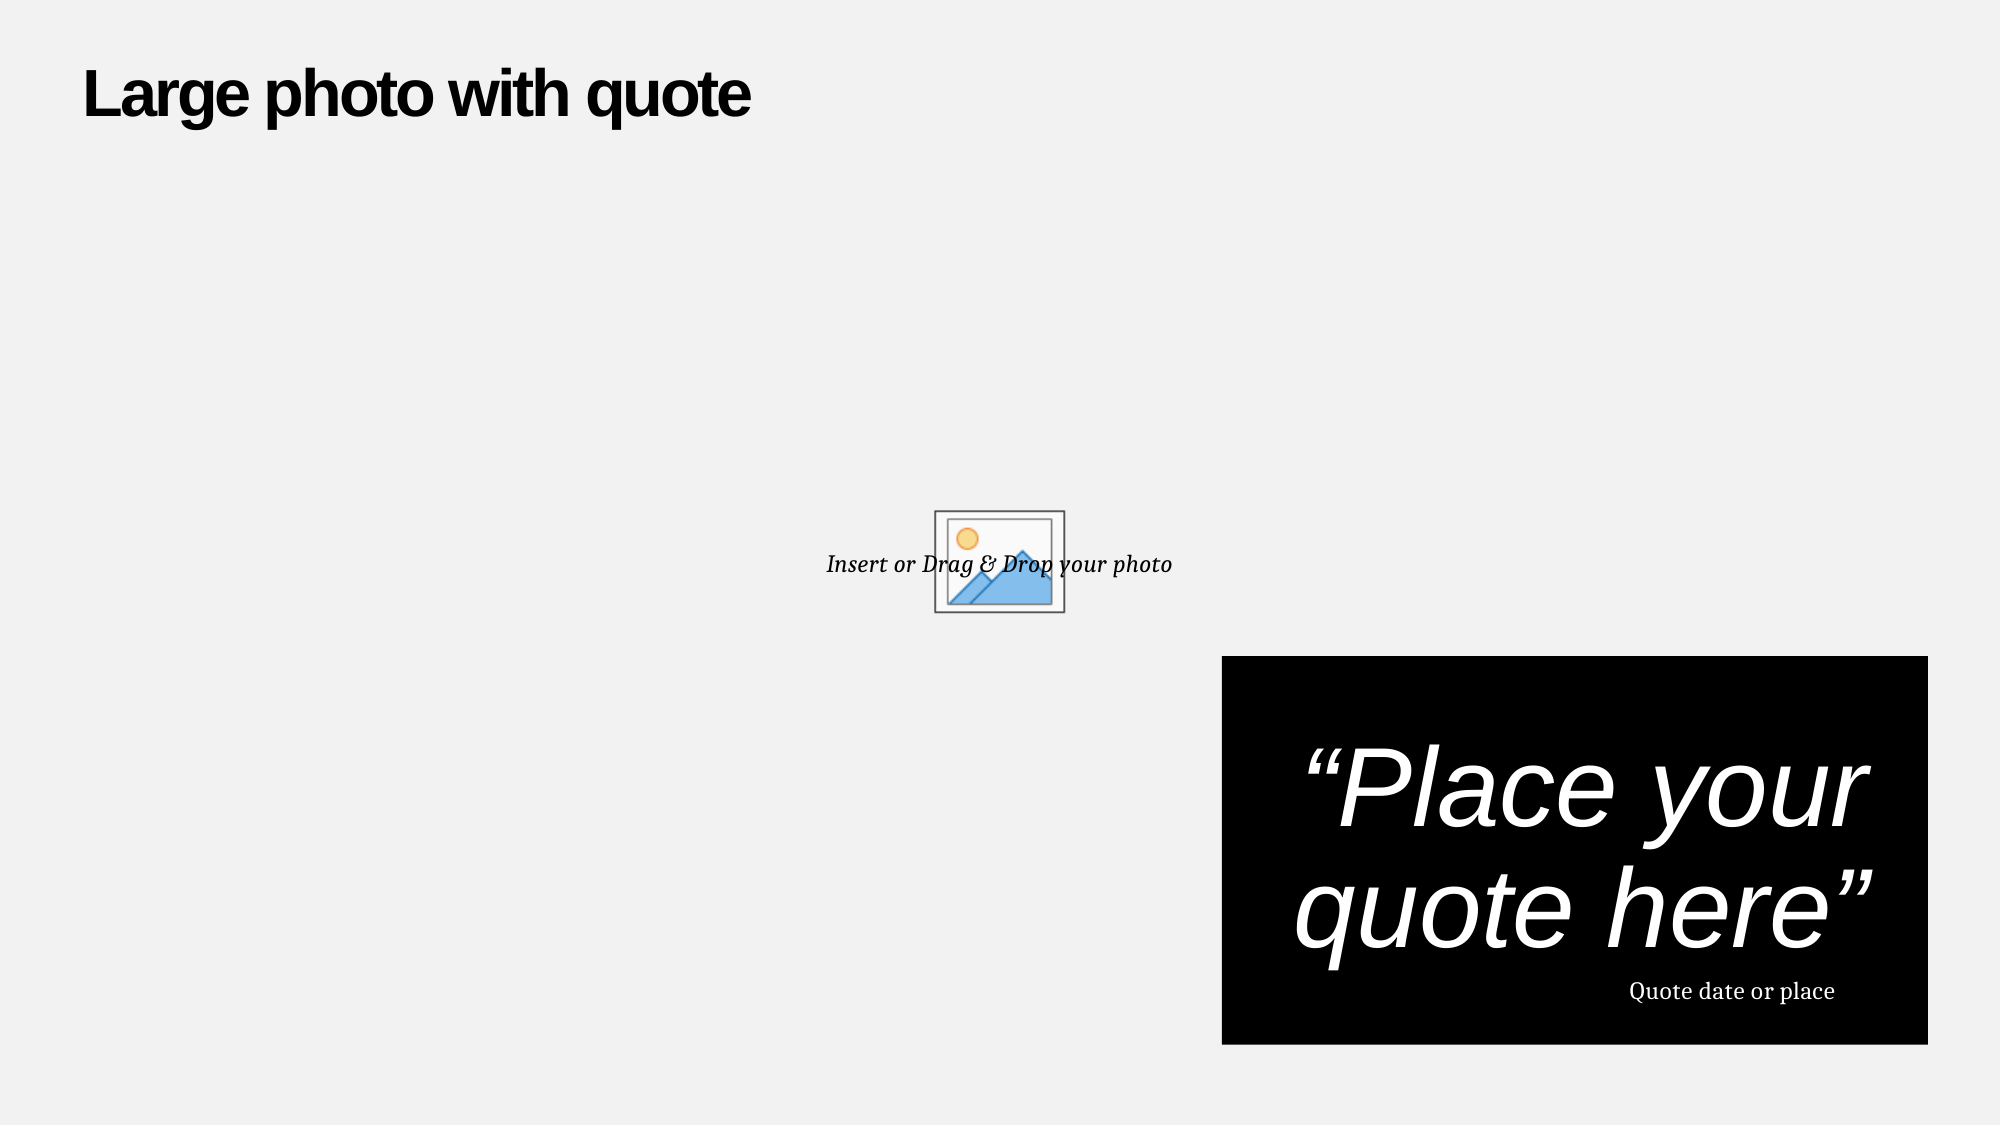

# Large photo with quote
“Place your quote here”
Quote date or place
20